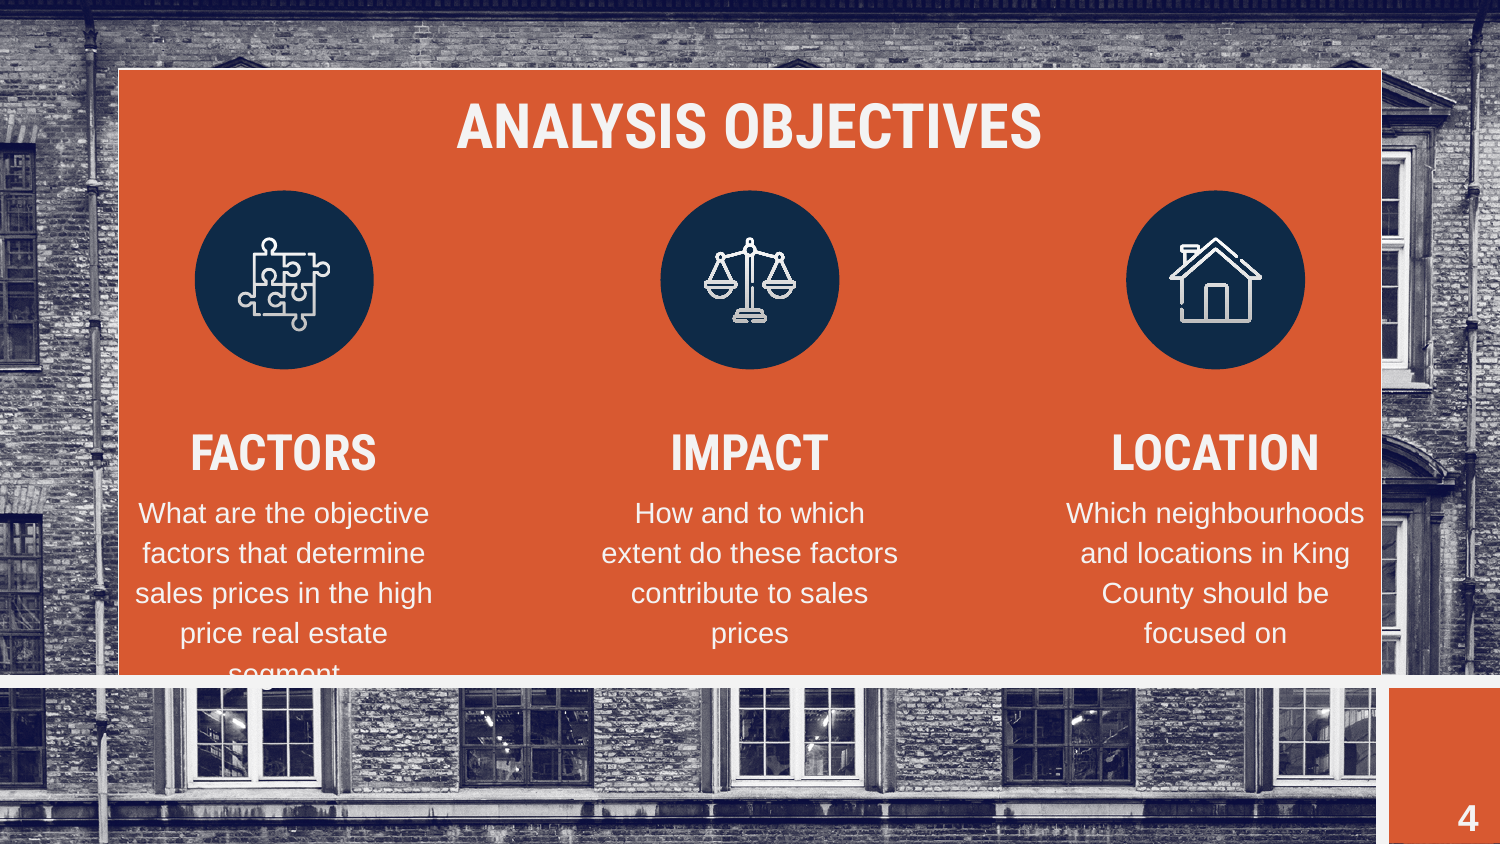

# ANALYSIS OBJECTIVES

FACTORS
IMPACT
LOCATION
What are the objective factors that determine sales prices in the high price real estate segment
How and to which extent do these factors contribute to sales prices
Which neighbourhoods and locations in King County should be focused on

4